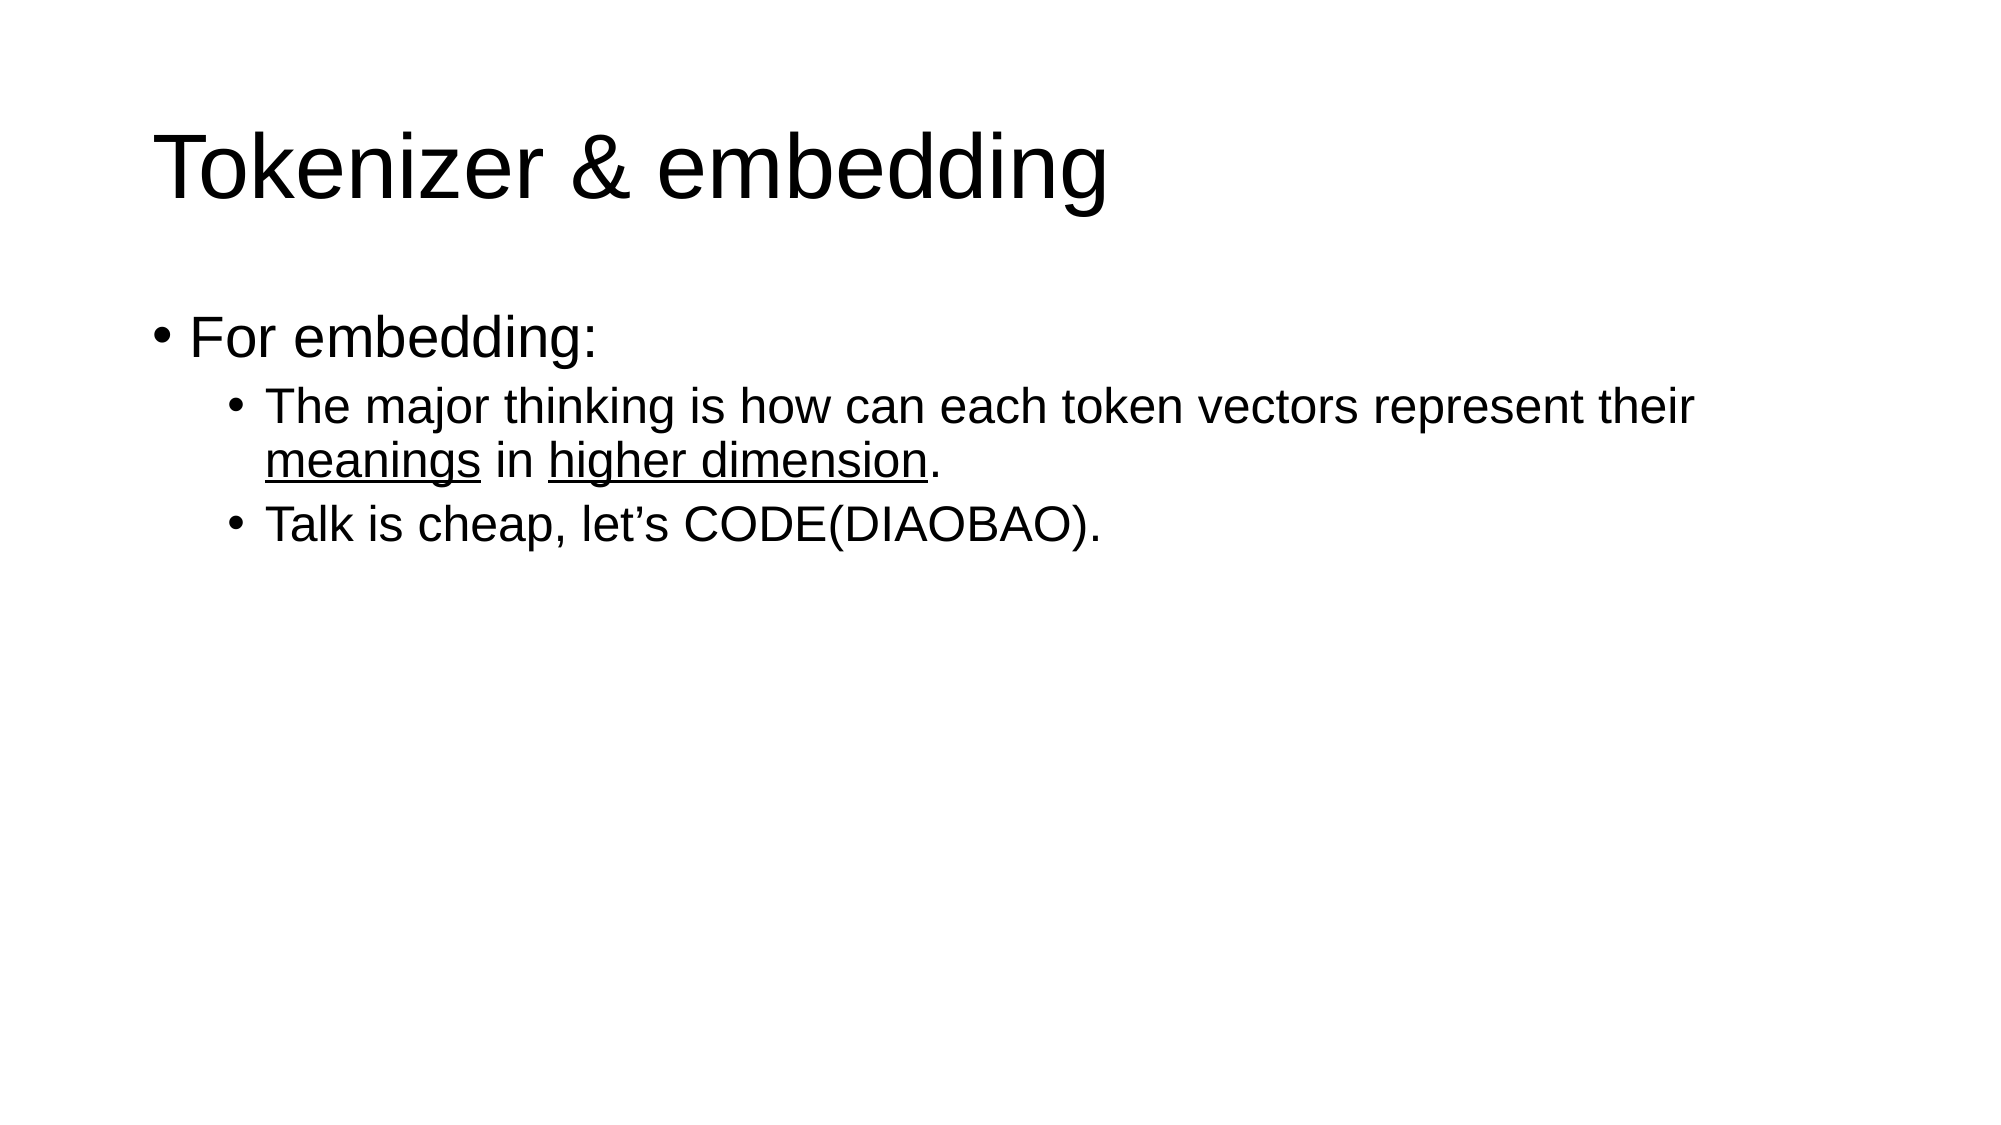

# Tokenizer & embedding
For embedding:
The major thinking is how can each token vectors represent their meanings in higher dimension.
Talk is cheap, let’s CODE(DIAOBAO).